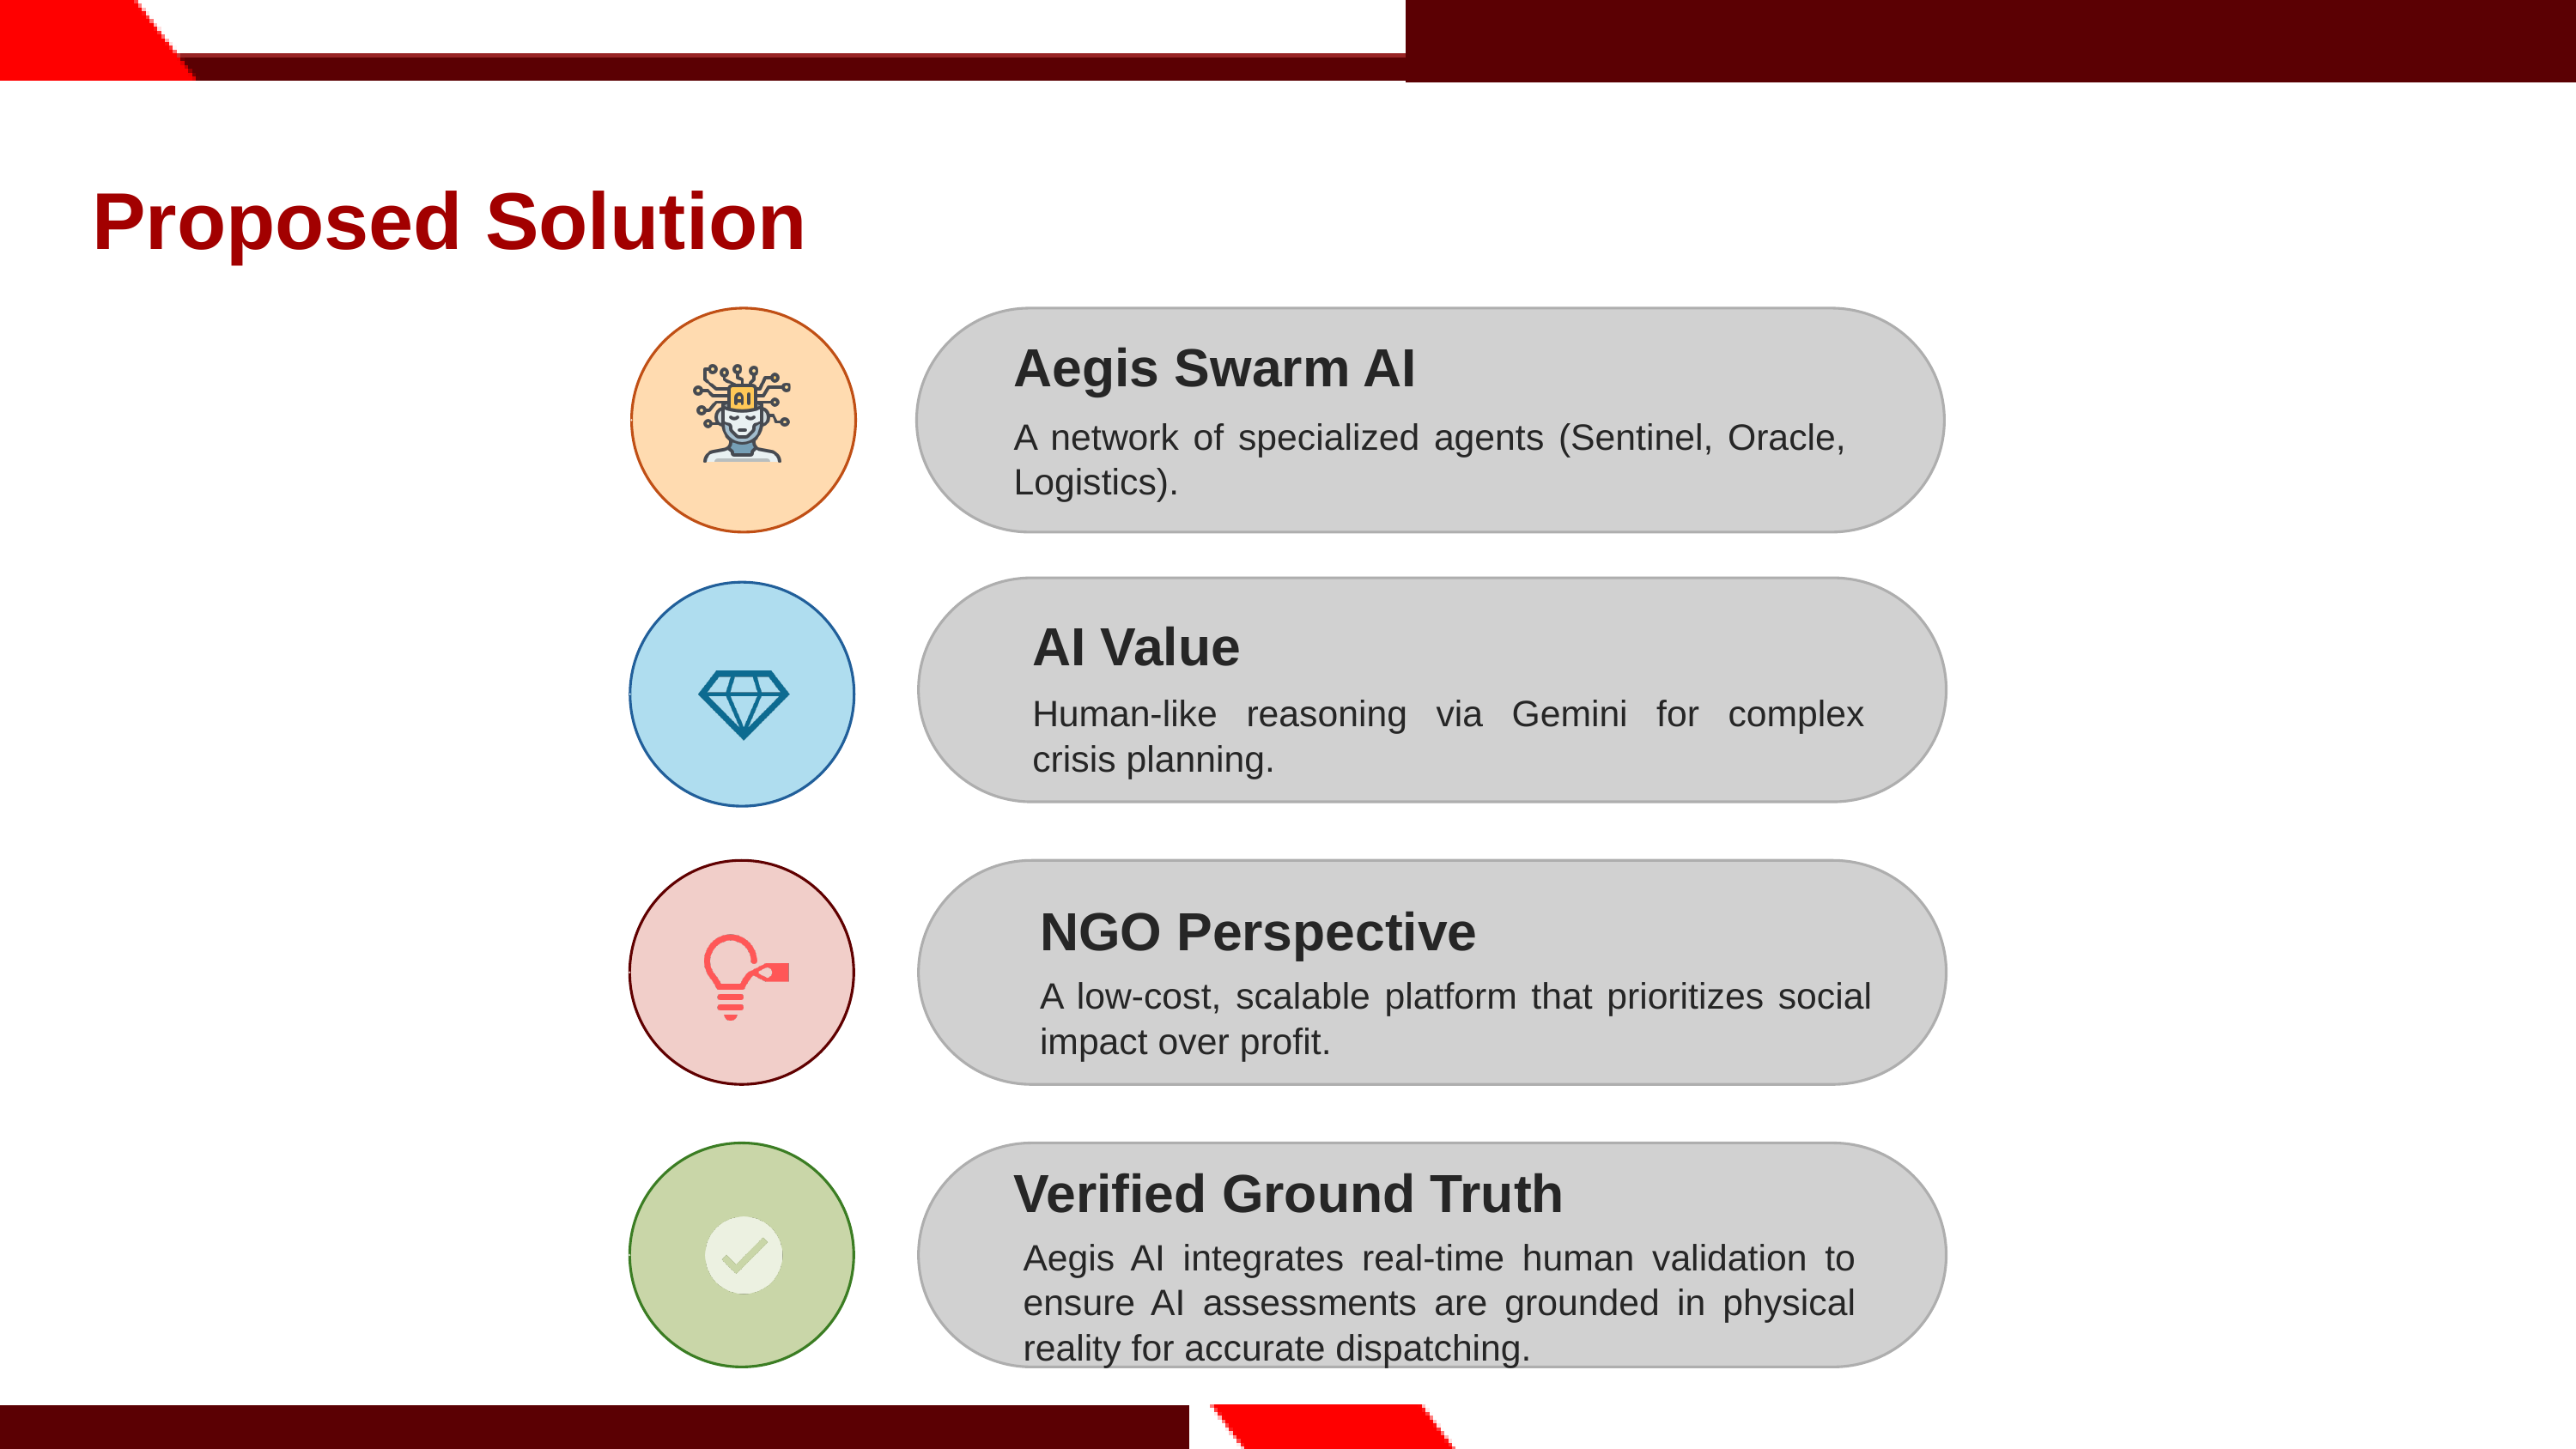

Proposed Solution

Aegis Swarm AI

A network of specialized agents (Sentinel, Oracle, Logistics).

AI Value

Human-like reasoning via Gemini for complex crisis planning.

NGO Perspective

A low-cost, scalable platform that prioritizes social impact over profit.

Verified Ground Truth

Aegis AI integrates real-time human validation to ensure AI assessments are grounded in physical reality for accurate dispatching.